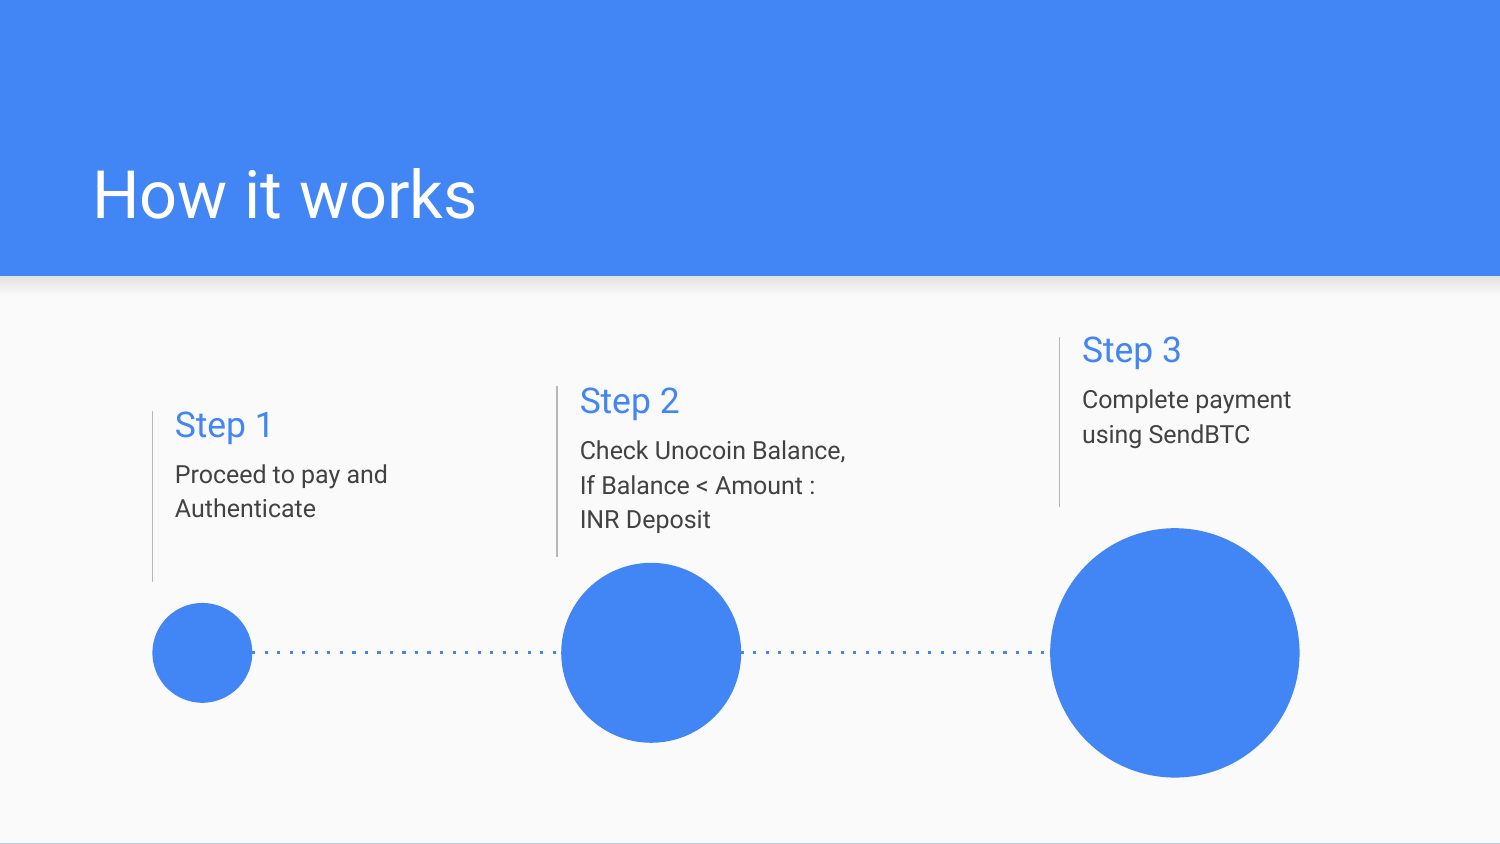

# How it works
Step 3
Complete payment using SendBTC
Step 2
Step 1
Check Unocoin Balance, If Balance < Amount : INR Deposit

Proceed to pay and Authenticate